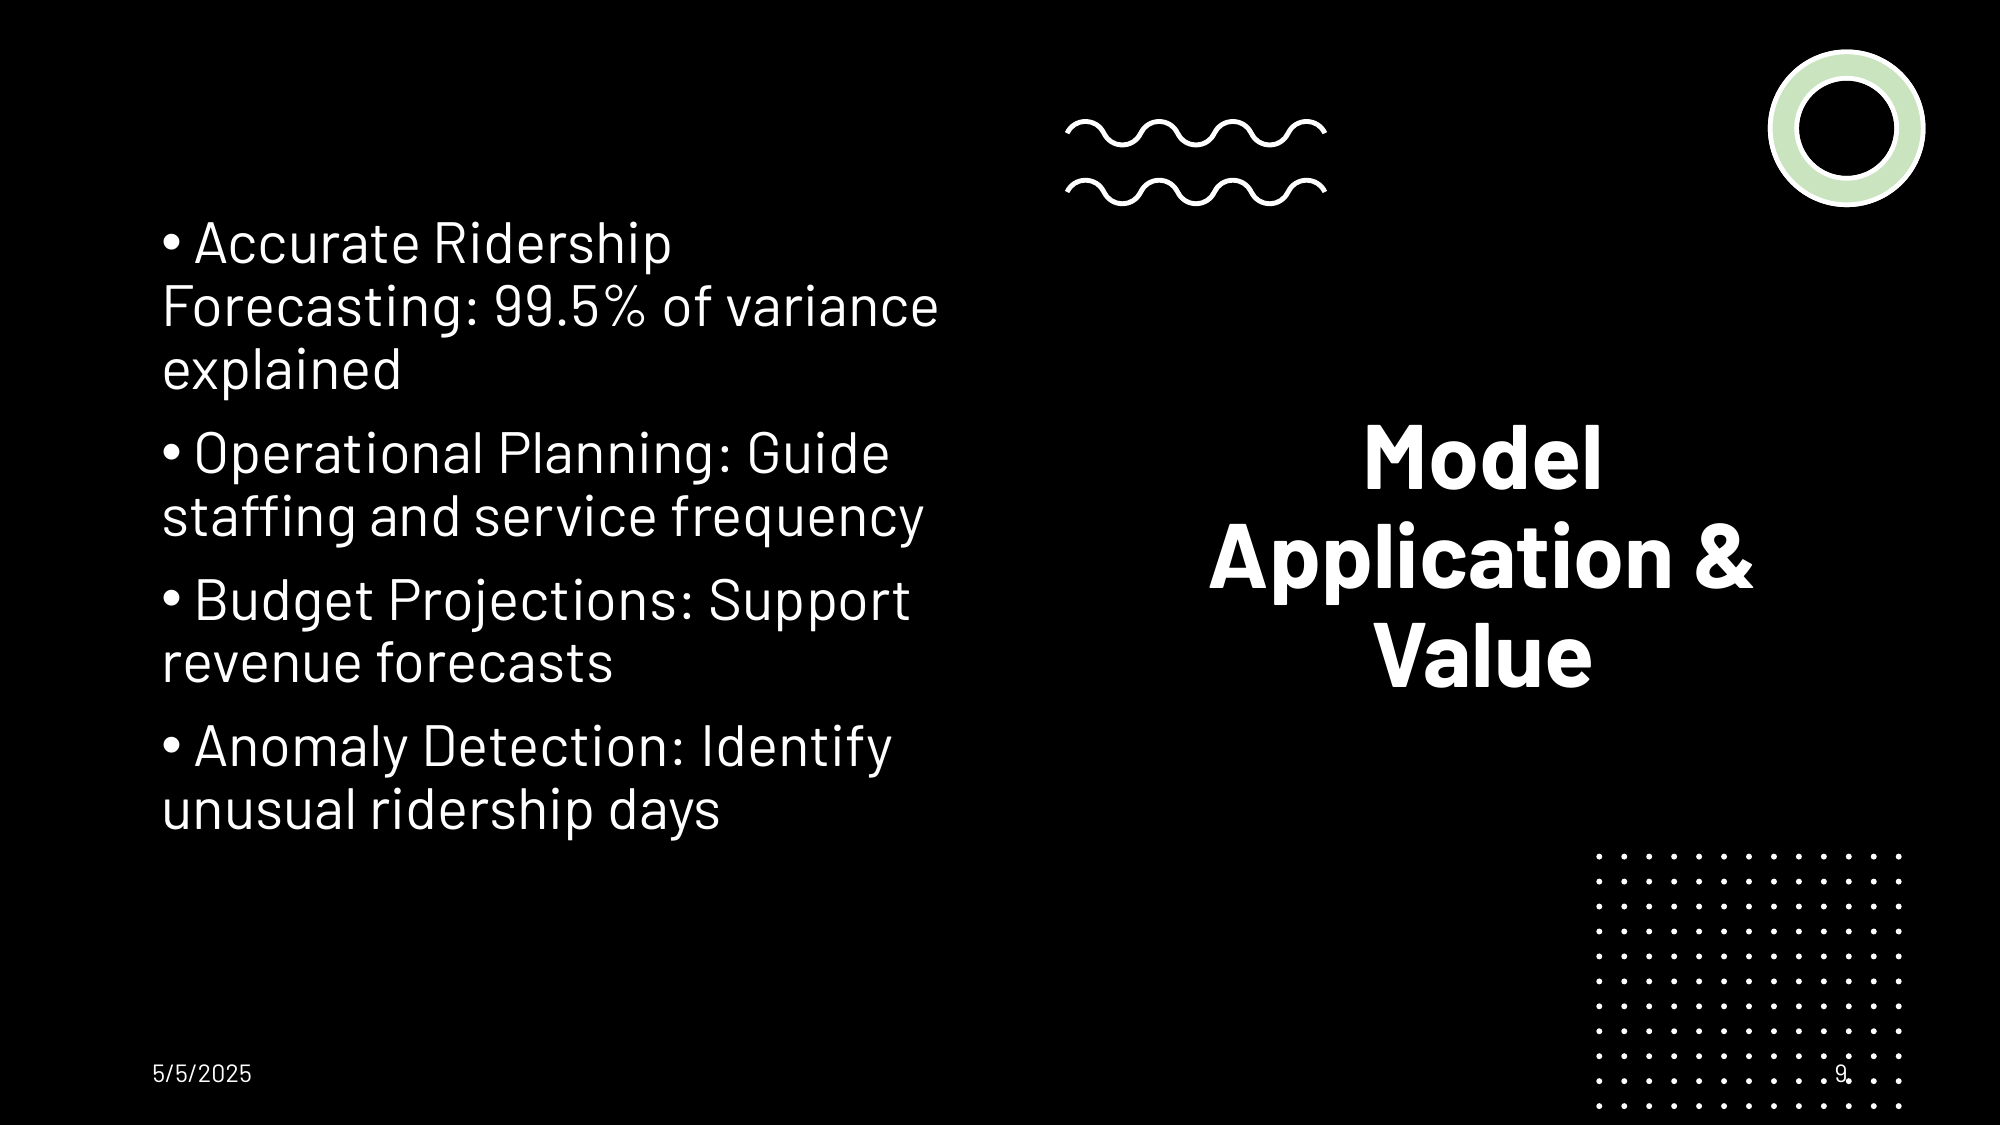

# Model Application & Value
 Accurate Ridership Forecasting: 99.5% of variance explained
 Operational Planning: Guide staffing and service frequency
 Budget Projections: Support revenue forecasts
 Anomaly Detection: Identify unusual ridership days

5/5/2025
9